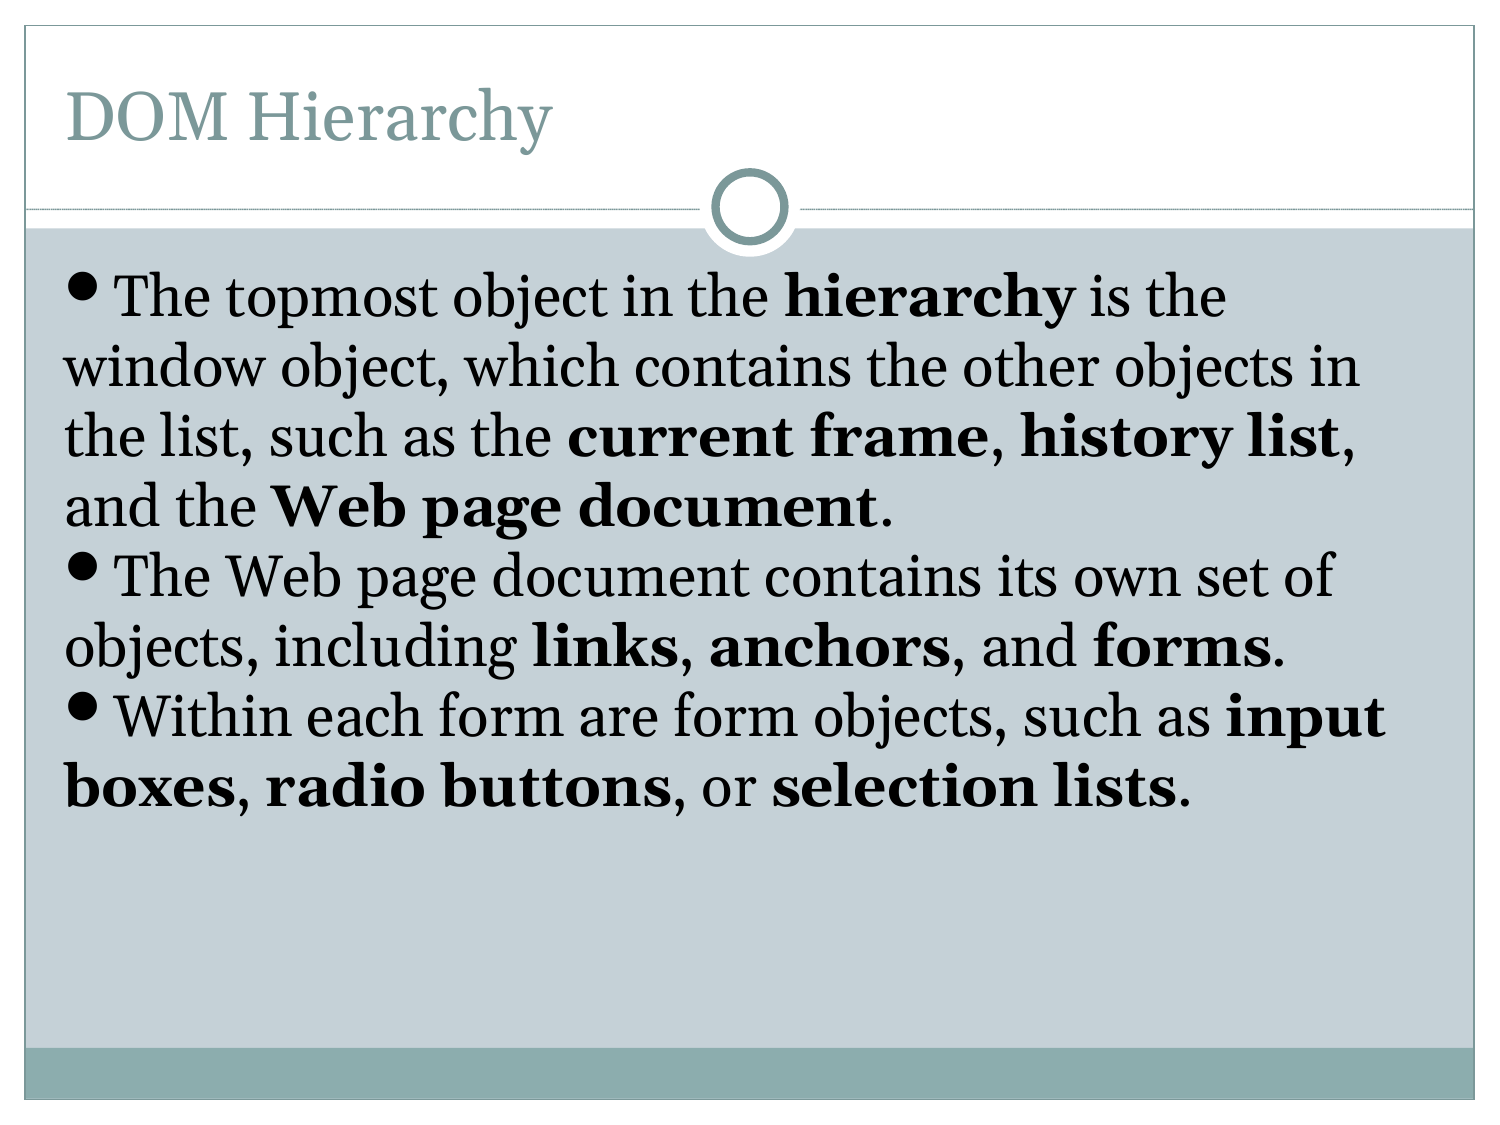

DOM Hierarchy
The topmost object in the hierarchy is the window object, which contains the other objects in the list, such as the current frame, history list, and the Web page document.
The Web page document contains its own set of objects, including links, anchors, and forms.
Within each form are form objects, such as input boxes, radio buttons, or selection lists.